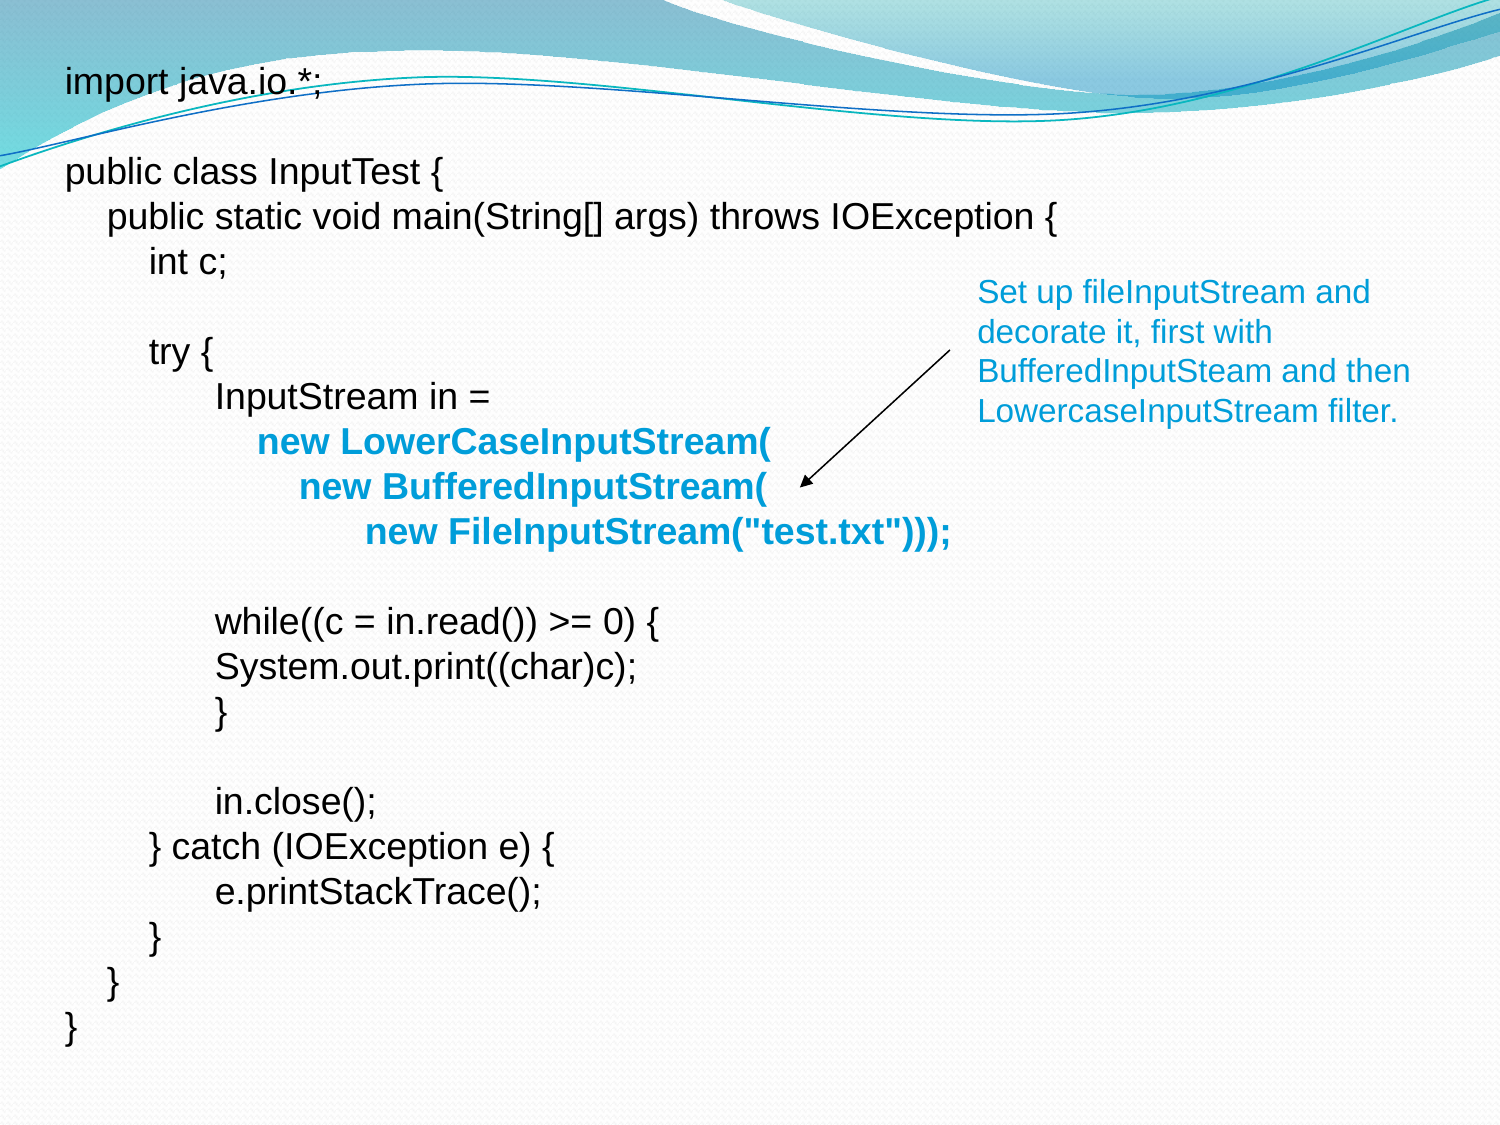

import java.io.*;

public class InputTest {
    public static void main(String[] args) throws IOException {
        int c;

        try {
	InputStream in =
	    new LowerCaseInputStream(
	        new BufferedInputStream(
		new FileInputStream("test.txt")));

	while((c = in.read()) >= 0) {
	System.out.print((char)c);
	}

	in.close();
        } catch (IOException e) {
	e.printStackTrace();
        }
    }
}

Set up fileInputStream and decorate it, first with BufferedInputSteam and then LowercaseInputStream filter.